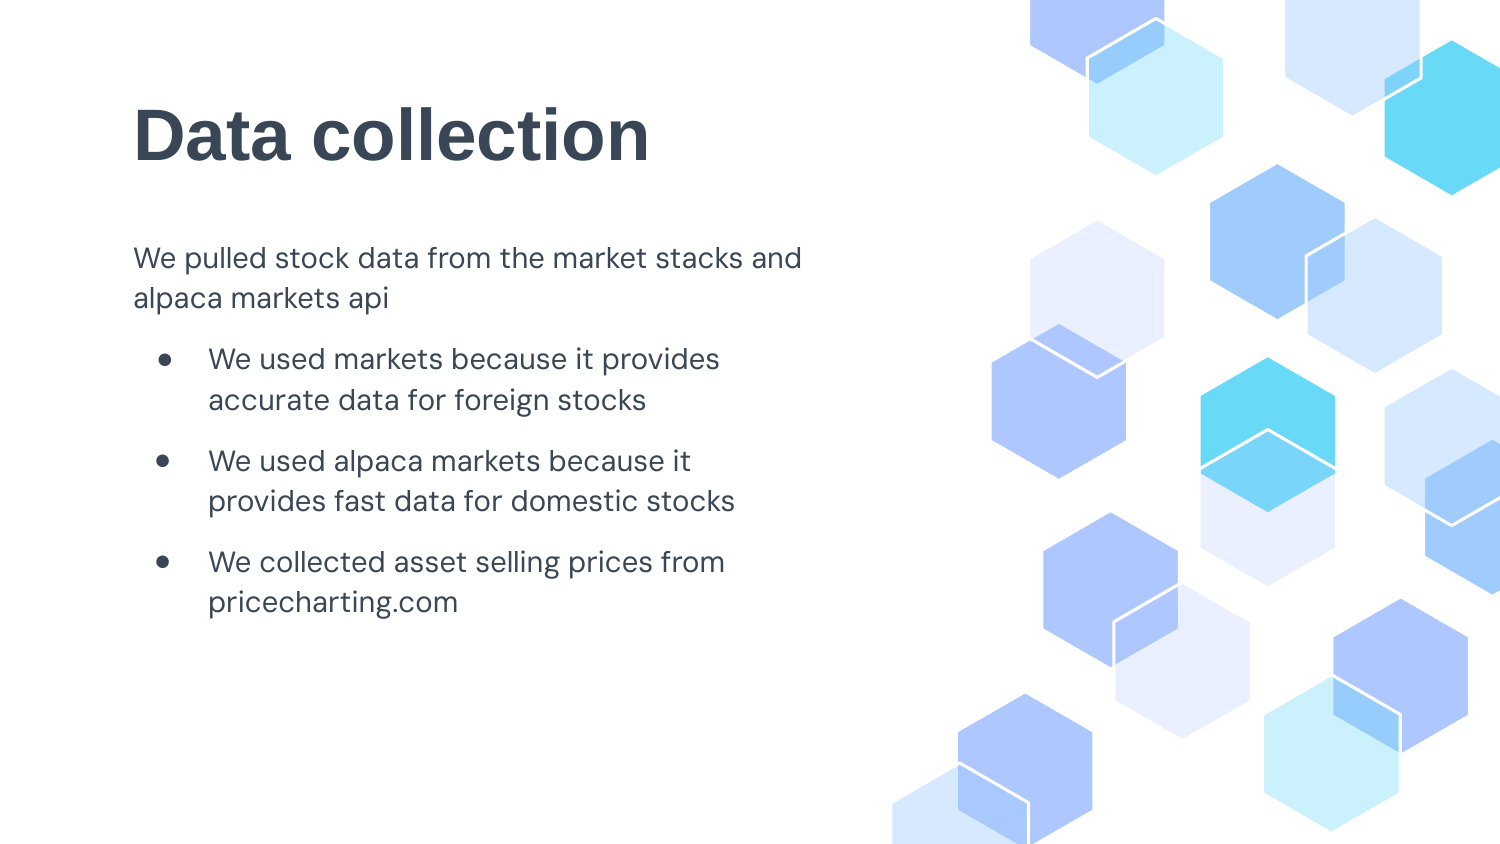

# Data collection
We pulled stock data from the market stacks and alpaca markets api
We used markets because it provides accurate data for foreign stocks
We used alpaca markets because it provides fast data for domestic stocks
We collected asset selling prices from pricecharting.com